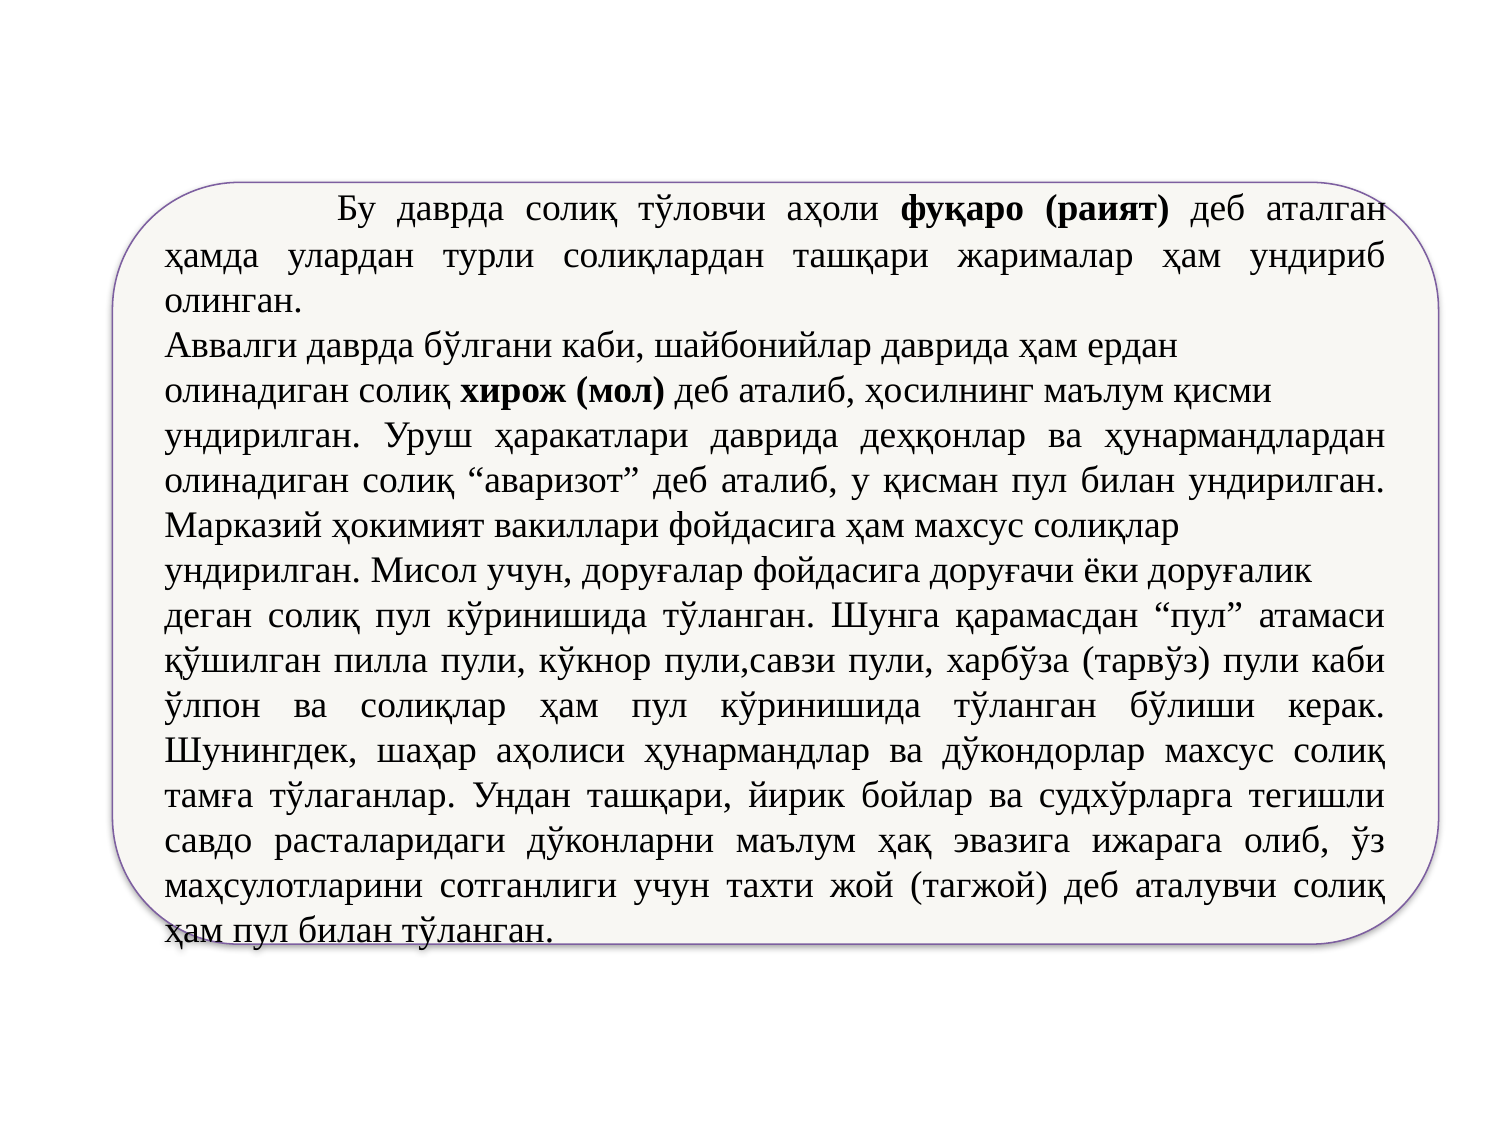

Бу даврда солиқ тўловчи аҳоли фуқаро (раият) деб аталган ҳамда улардан турли солиқлардан ташқари жарималар ҳам ундириб олинган.
Аввалги даврда бўлгани каби, шайбонийлар даврида ҳам ердан
олинадиган солиқ хирож (мол) деб аталиб, ҳосилнинг маълум қисми
ундирилган. Уруш ҳаракатлари даврида деҳқонлар ва ҳунармандлардан олинадиган солиқ “аваризот” деб аталиб, у қисман пул билан ундирилган. Марказий ҳокимият вакиллари фойдасига ҳам махсус солиқлар
ундирилган. Мисол учун, доруғалар фойдасига доруғачи ёки доруғалик
деган солиқ пул кўринишида тўланган. Шунга қарамасдан “пул” атамаси қўшилган пилла пули, кўкнор пули,савзи пули, харбўза (тарвўз) пули каби ўлпон ва солиқлар ҳам пул кўринишида тўланган бўлиши керак. Шунингдек, шаҳар аҳолиси ҳунармандлар ва дўкондорлар махсус солиқ тамға тўлаганлар. Ундан ташқари, йирик бойлар ва судхўрларга тегишли савдо расталаридаги дўконларни маълум ҳақ эвазига ижарага олиб, ўз маҳсулотларини сотганлиги учун тахти жой (тагжой) деб аталувчи солиқ ҳам пул билан тўланган.